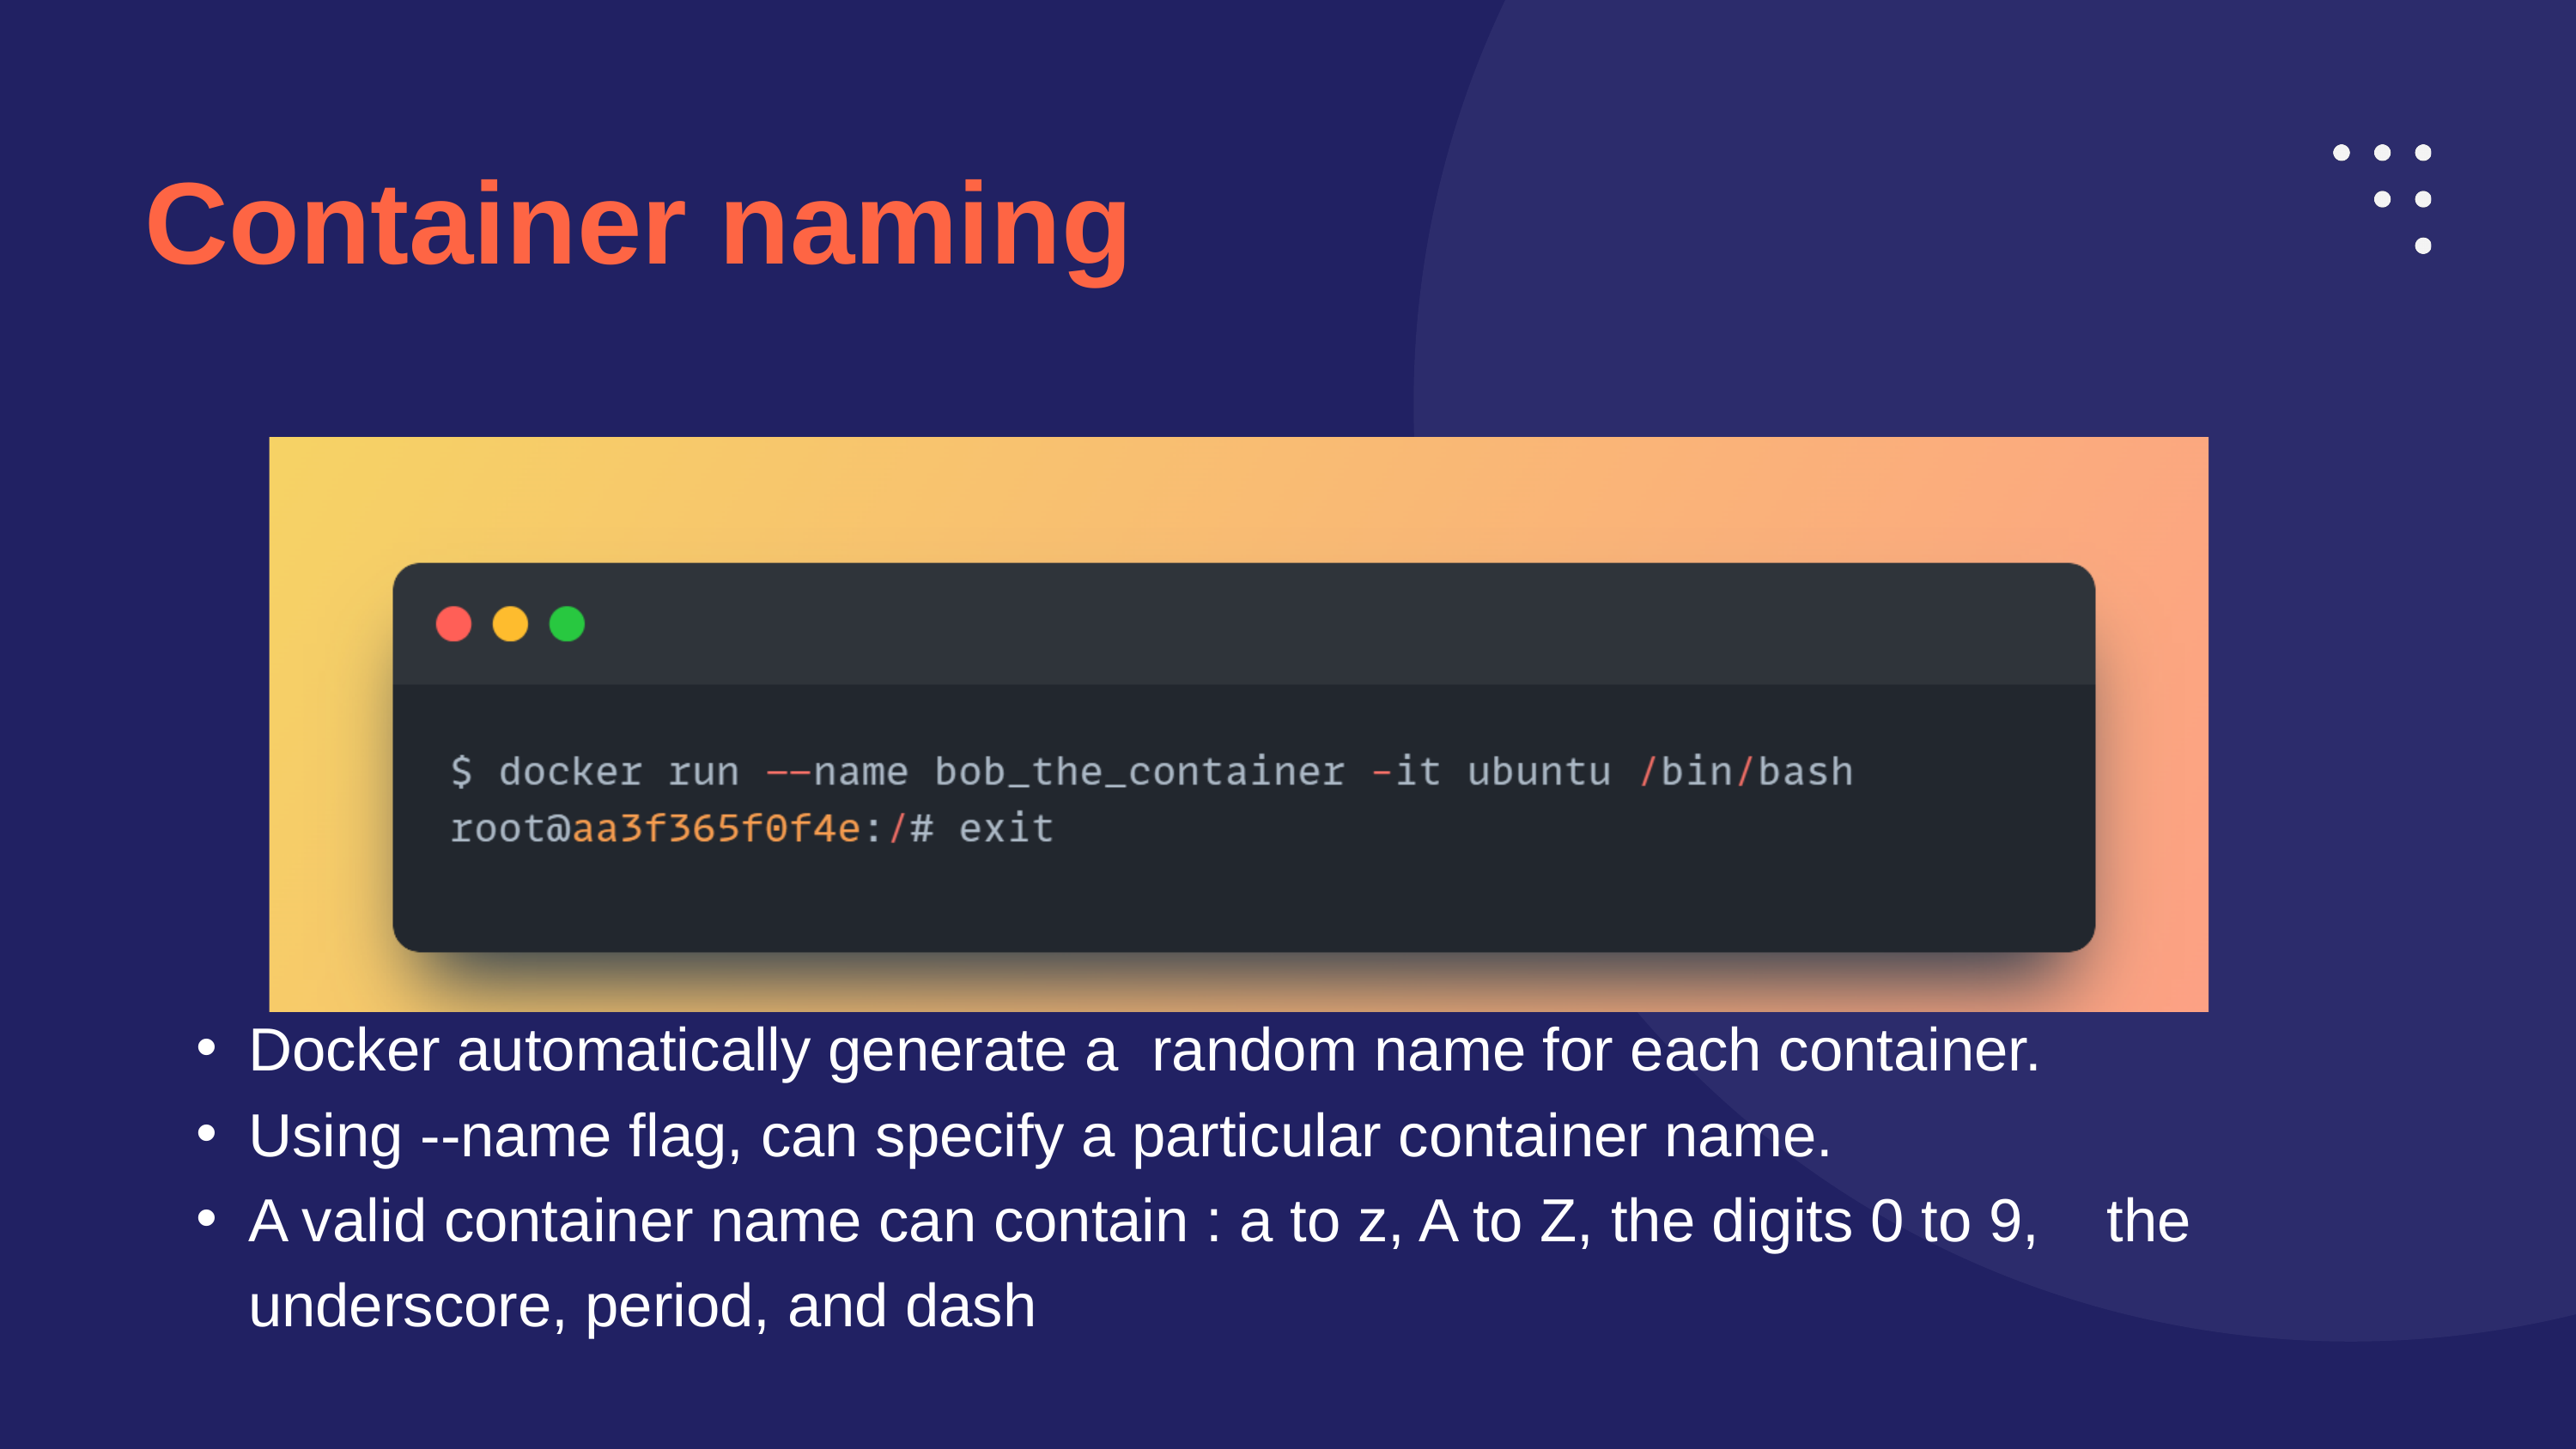

Container naming

Docker automatically generate a  random name for each container.
Using --name flag, can specify a particular container name.
A valid container name can contain : a to z, A to Z, the digits 0 to 9,    the underscore, period, and dash